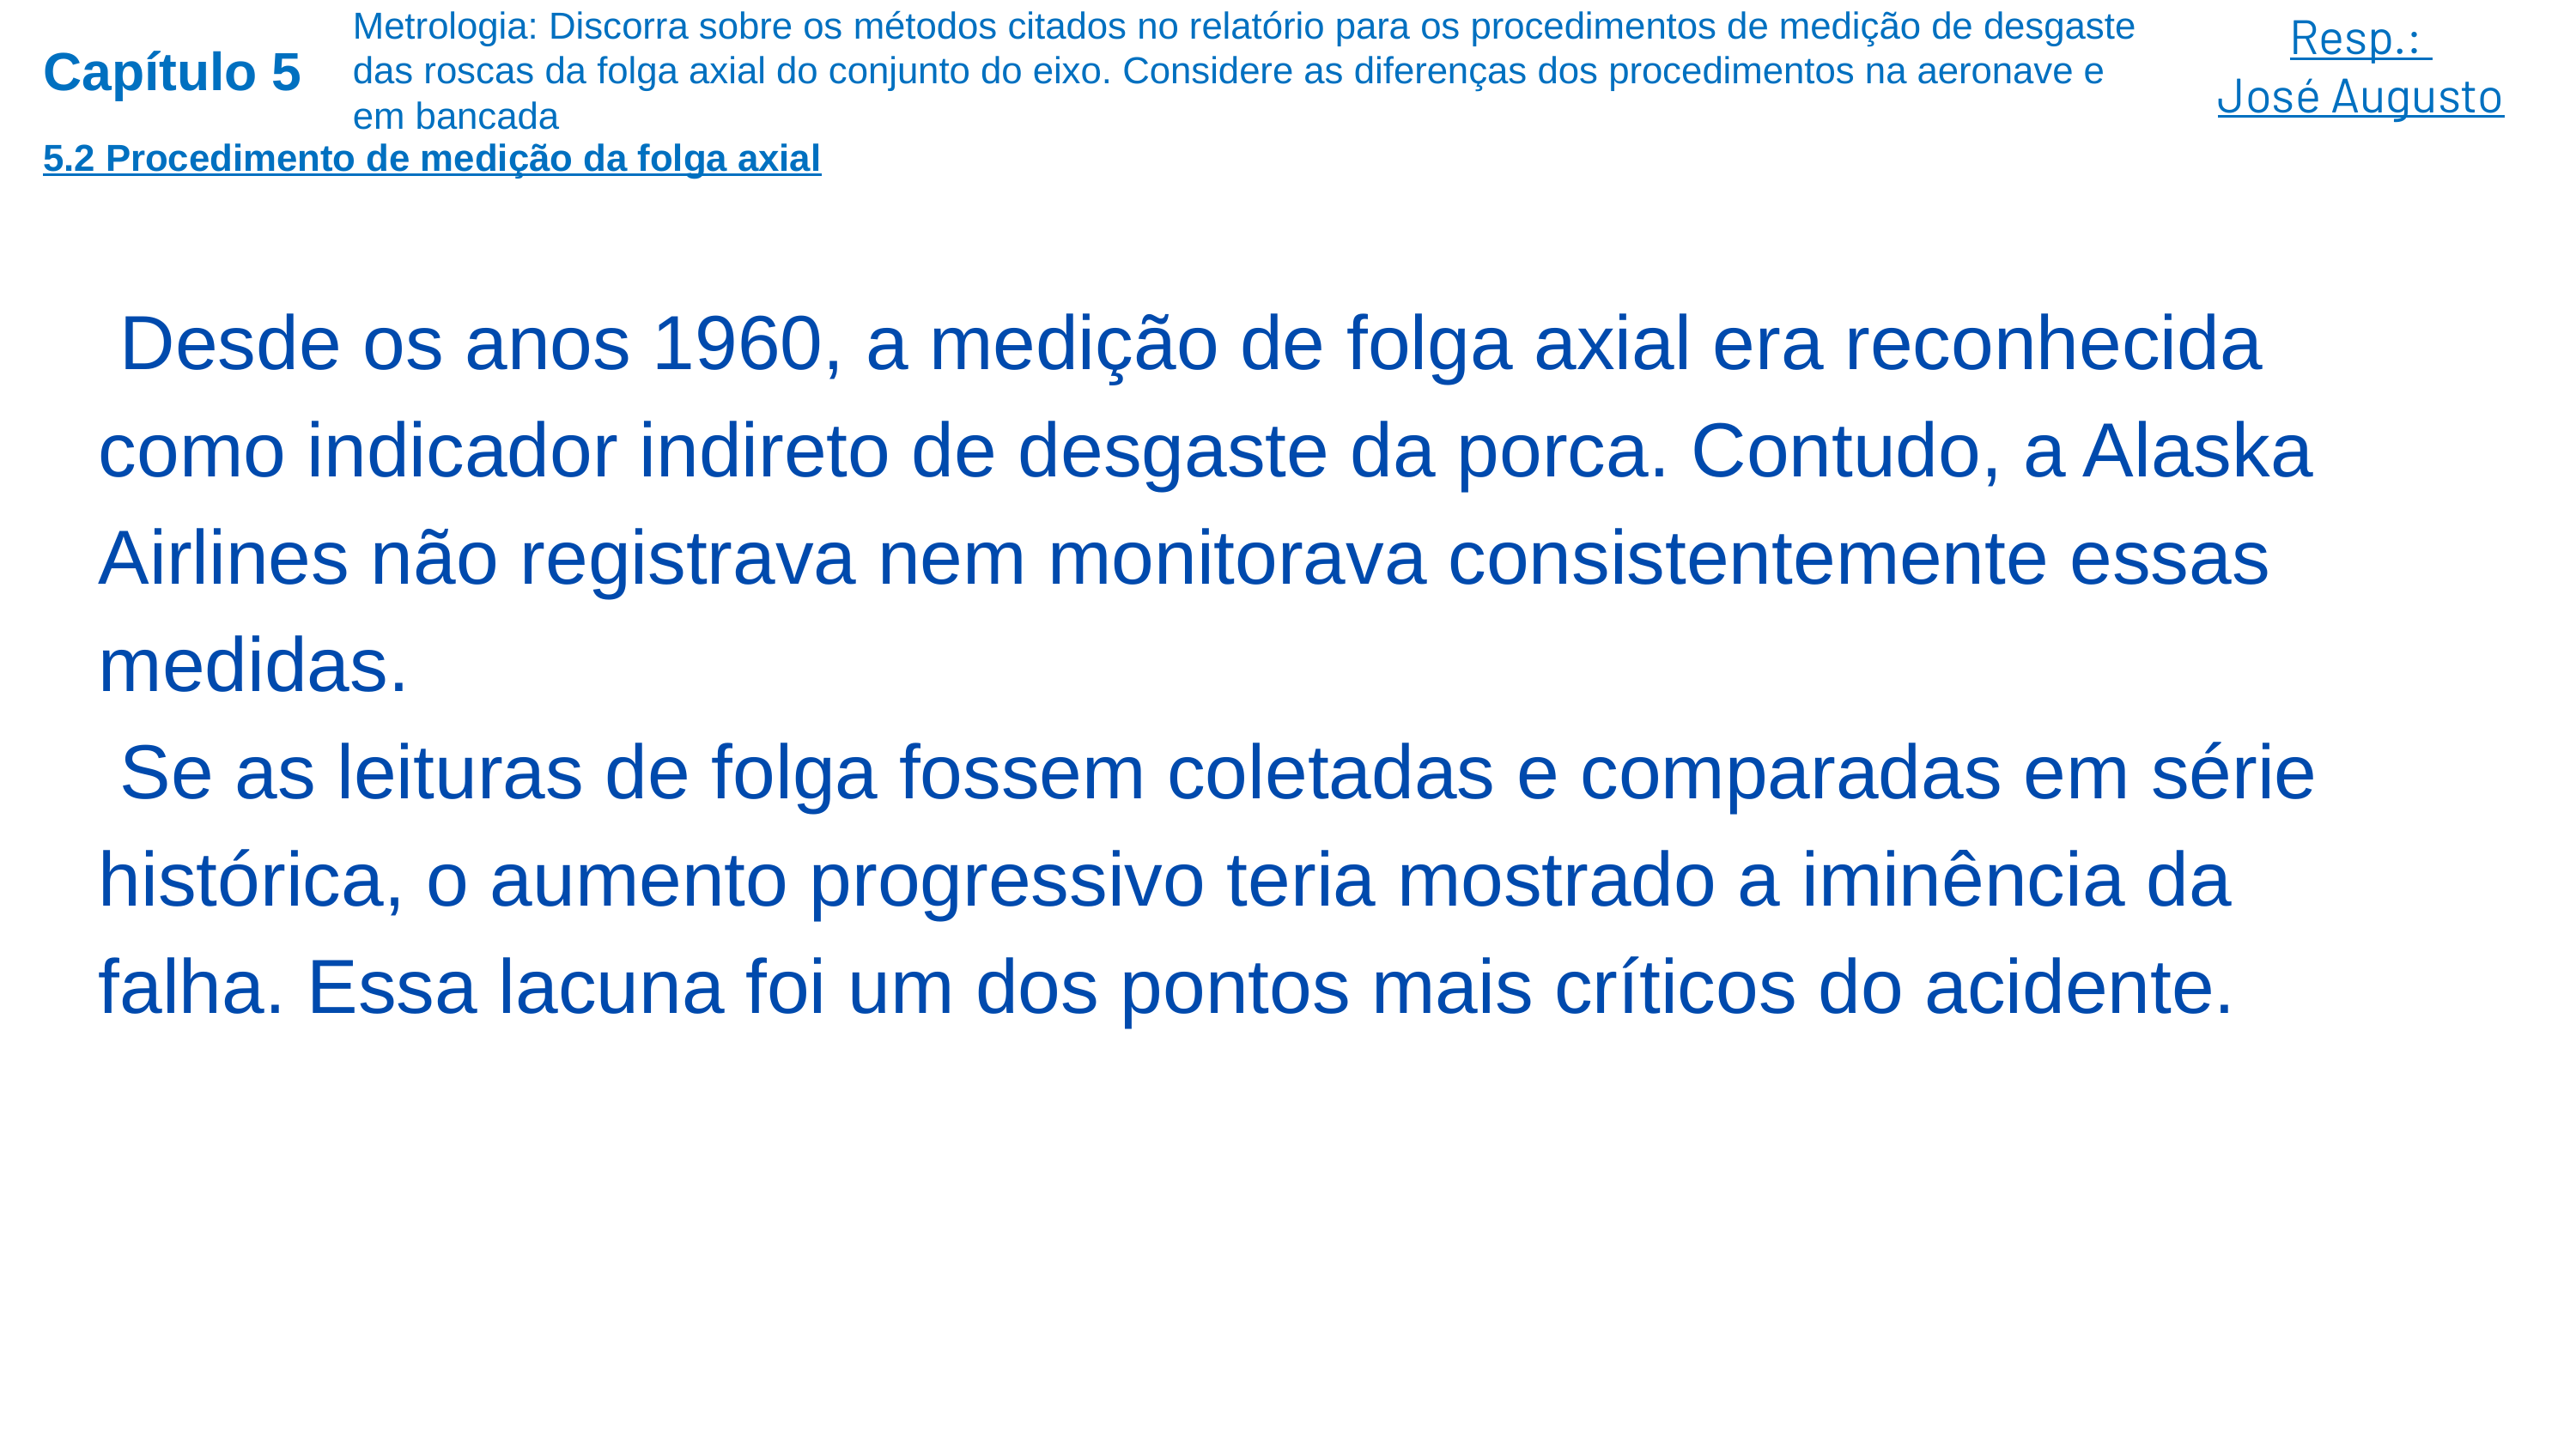

Metrologia: Discorra sobre os métodos citados no relatório para os procedimentos de medição de desgaste das roscas da folga axial do conjunto do eixo. Considere as diferenças dos procedimentos na aeronave e em bancada

Resp.:
José Augusto

Capítulo 5
5.2 Procedimento de medição da folga axial

 Desde os anos 1960, a medição de folga axial era reconhecida como indicador indireto de desgaste da porca. Contudo, a Alaska Airlines não registrava nem monitorava consistentemente essas medidas.
 Se as leituras de folga fossem coletadas e comparadas em série histórica, o aumento progressivo teria mostrado a iminência da falha. Essa lacuna foi um dos pontos mais críticos do acidente.